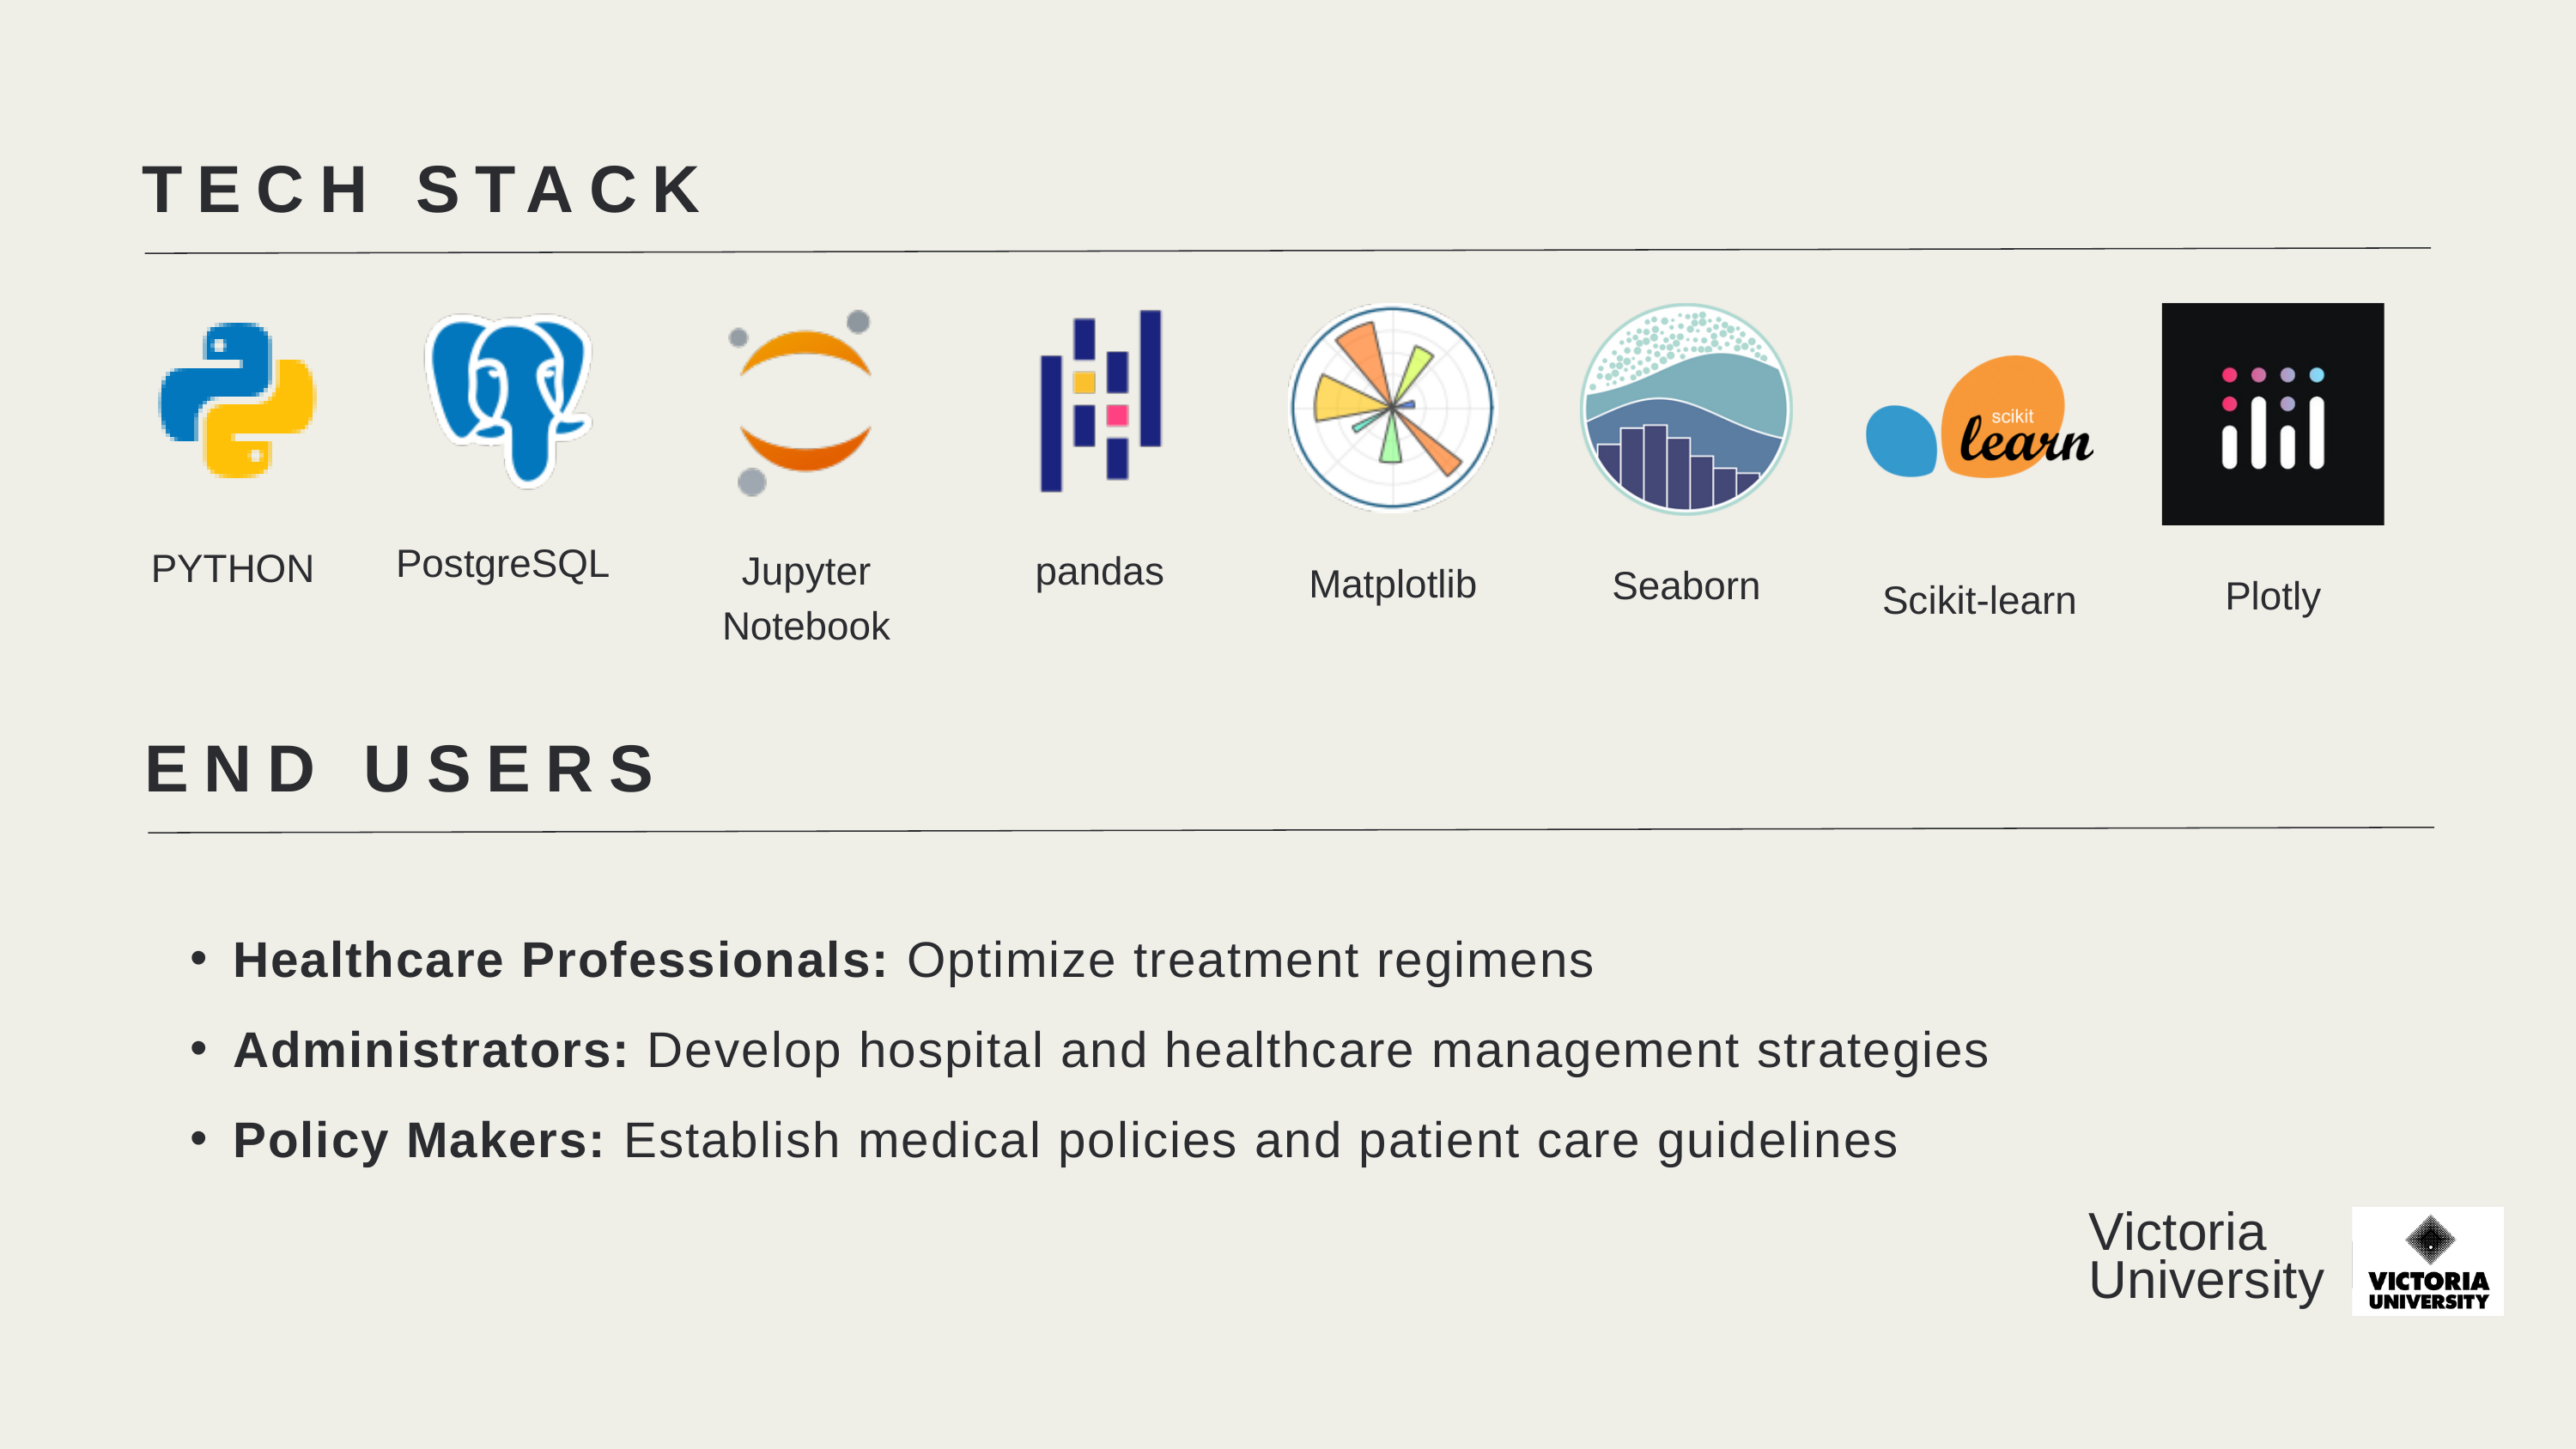

TECH STACK

PostgreSQL
PYTHON
Jupyter Notebook
pandas
Matplotlib
Seaborn
Plotly
Scikit-learn
END USERS

Healthcare Professionals: Optimize treatment regimens
Administrators: Develop hospital and healthcare management strategies
Policy Makers: Establish medical policies and patient care guidelines

Victoria
University